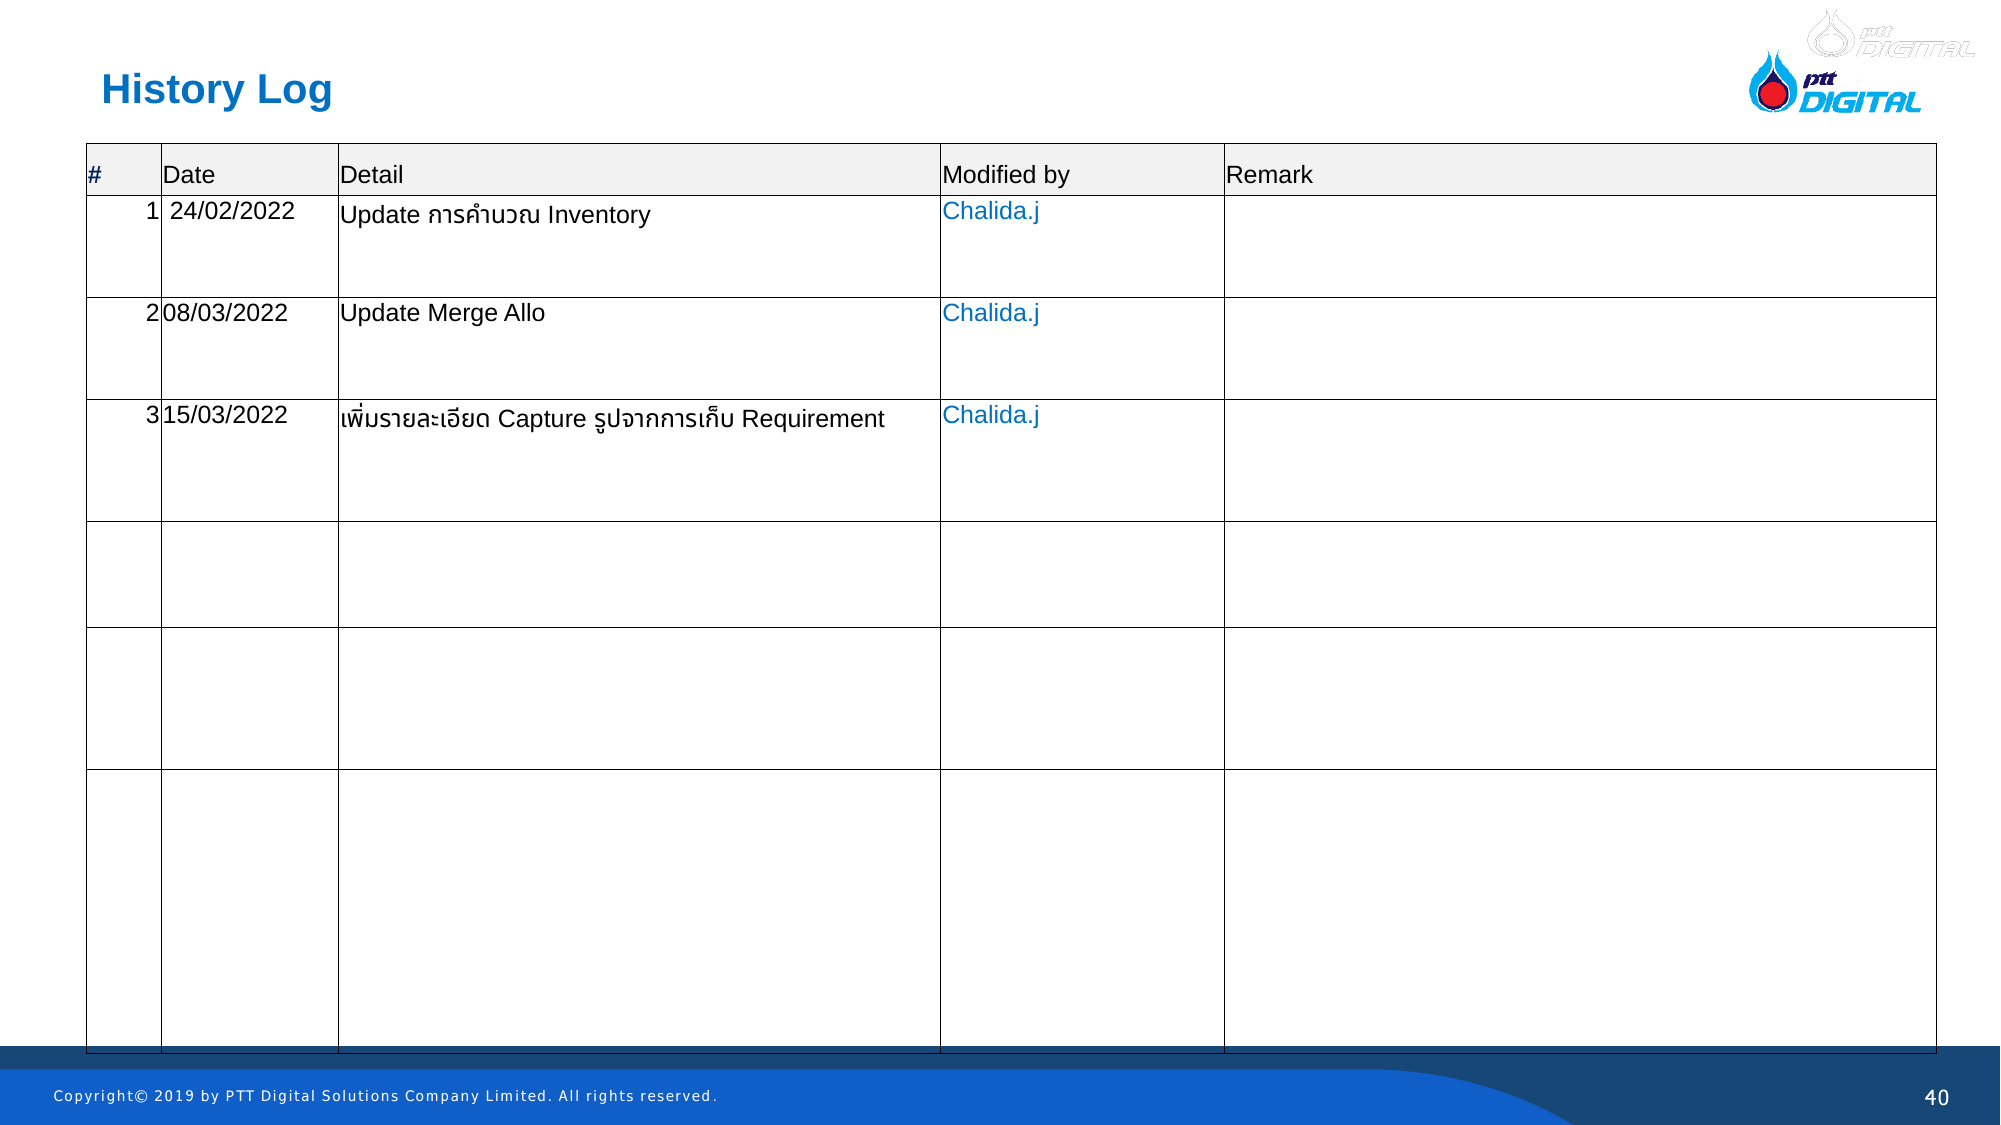

History Log
| # | Date | Detail | Modified by | Remark |
| --- | --- | --- | --- | --- |
| 1 | 24/02/2022 | Update การคำนวณ Inventory | Chalida.j |  |
| 2 | 08/03/2022 | Update Merge Allo | Chalida.j |  |
| 3 | 15/03/2022 | เพิ่มรายละเอียด Capture รูปจากการเก็บ Requirement | Chalida.j |  |
|  |  |  |  |  |
|  |  |  |  |  |
|  |  |  |  |  |
40